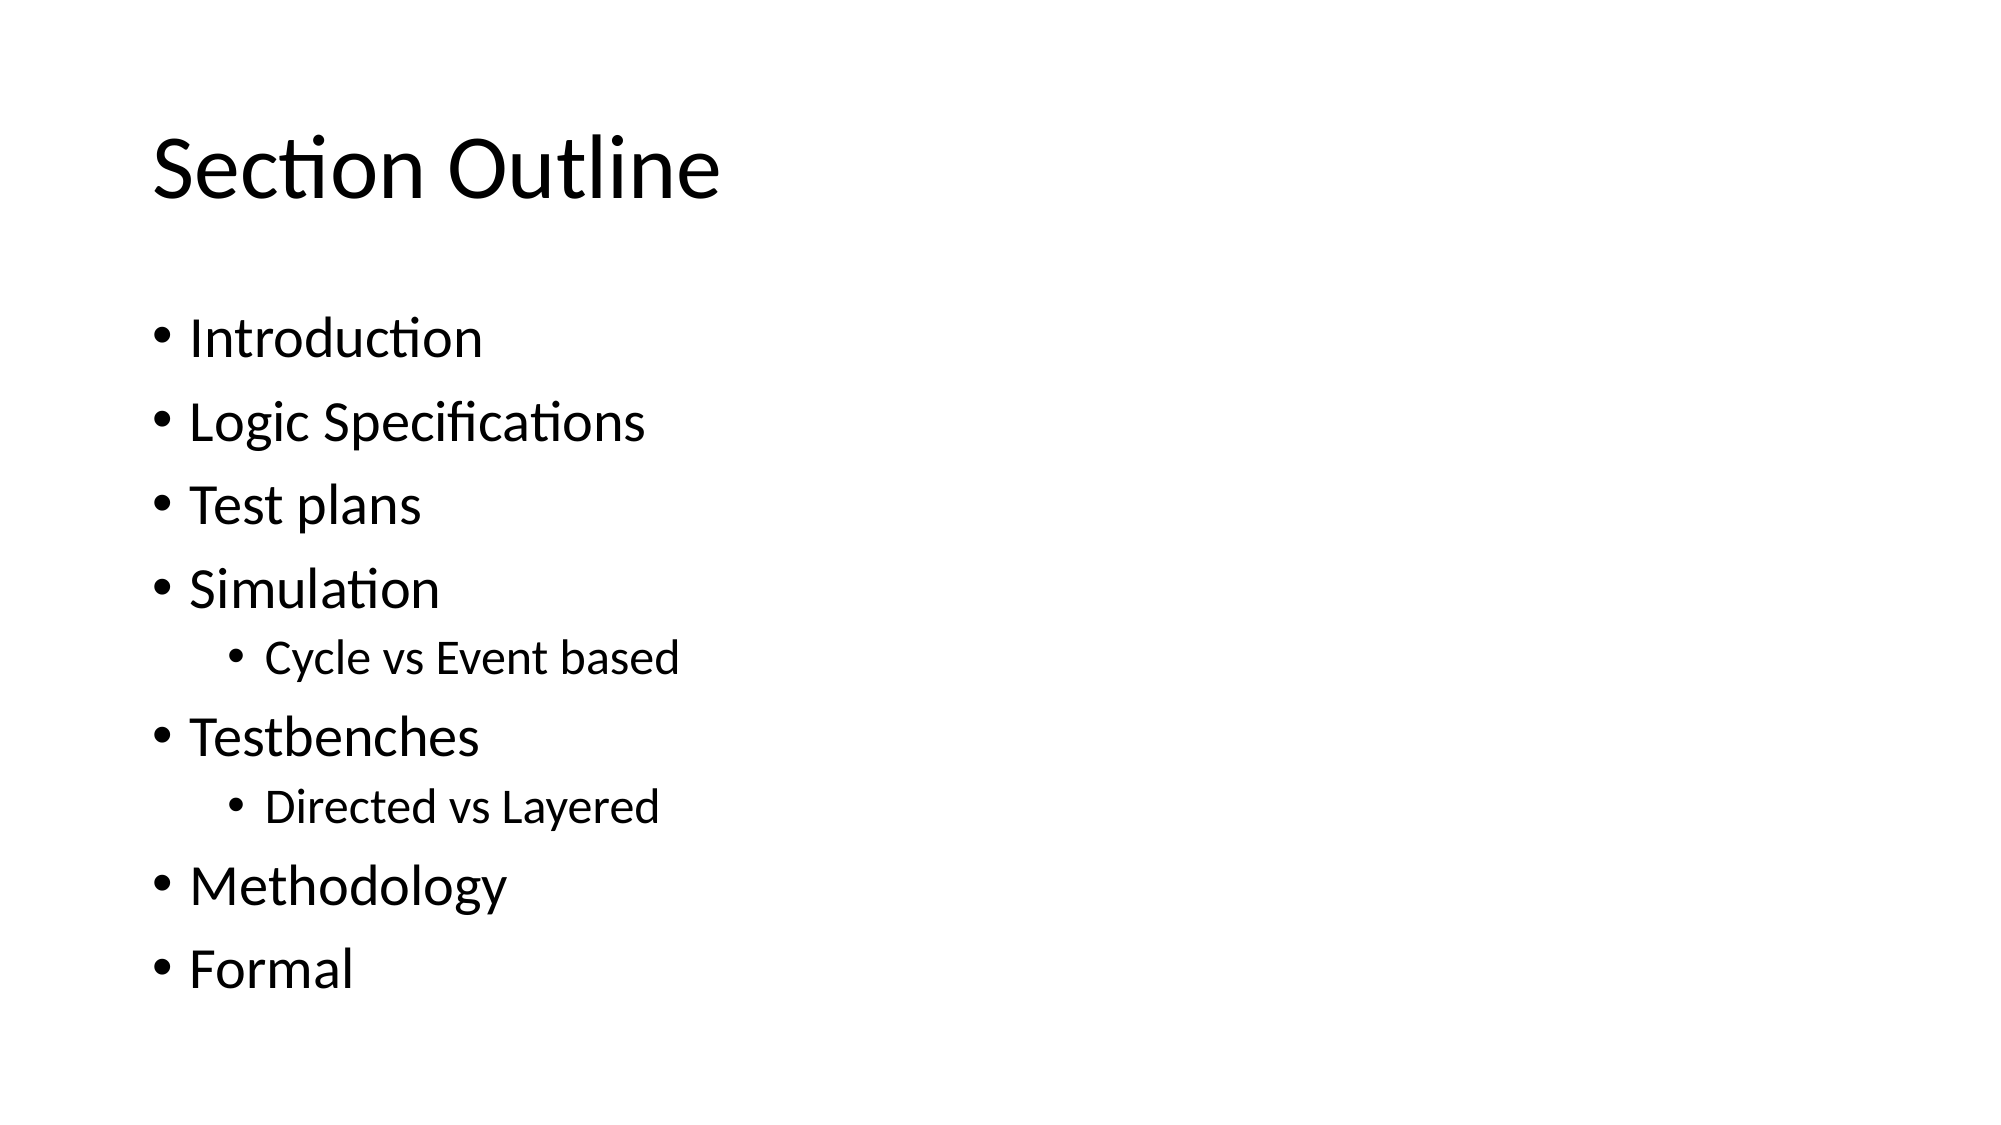

# Section Outline
Introduction
Logic Specifications
Test plans
Simulation
Cycle vs Event based
Testbenches
Directed vs Layered
Methodology
Formal